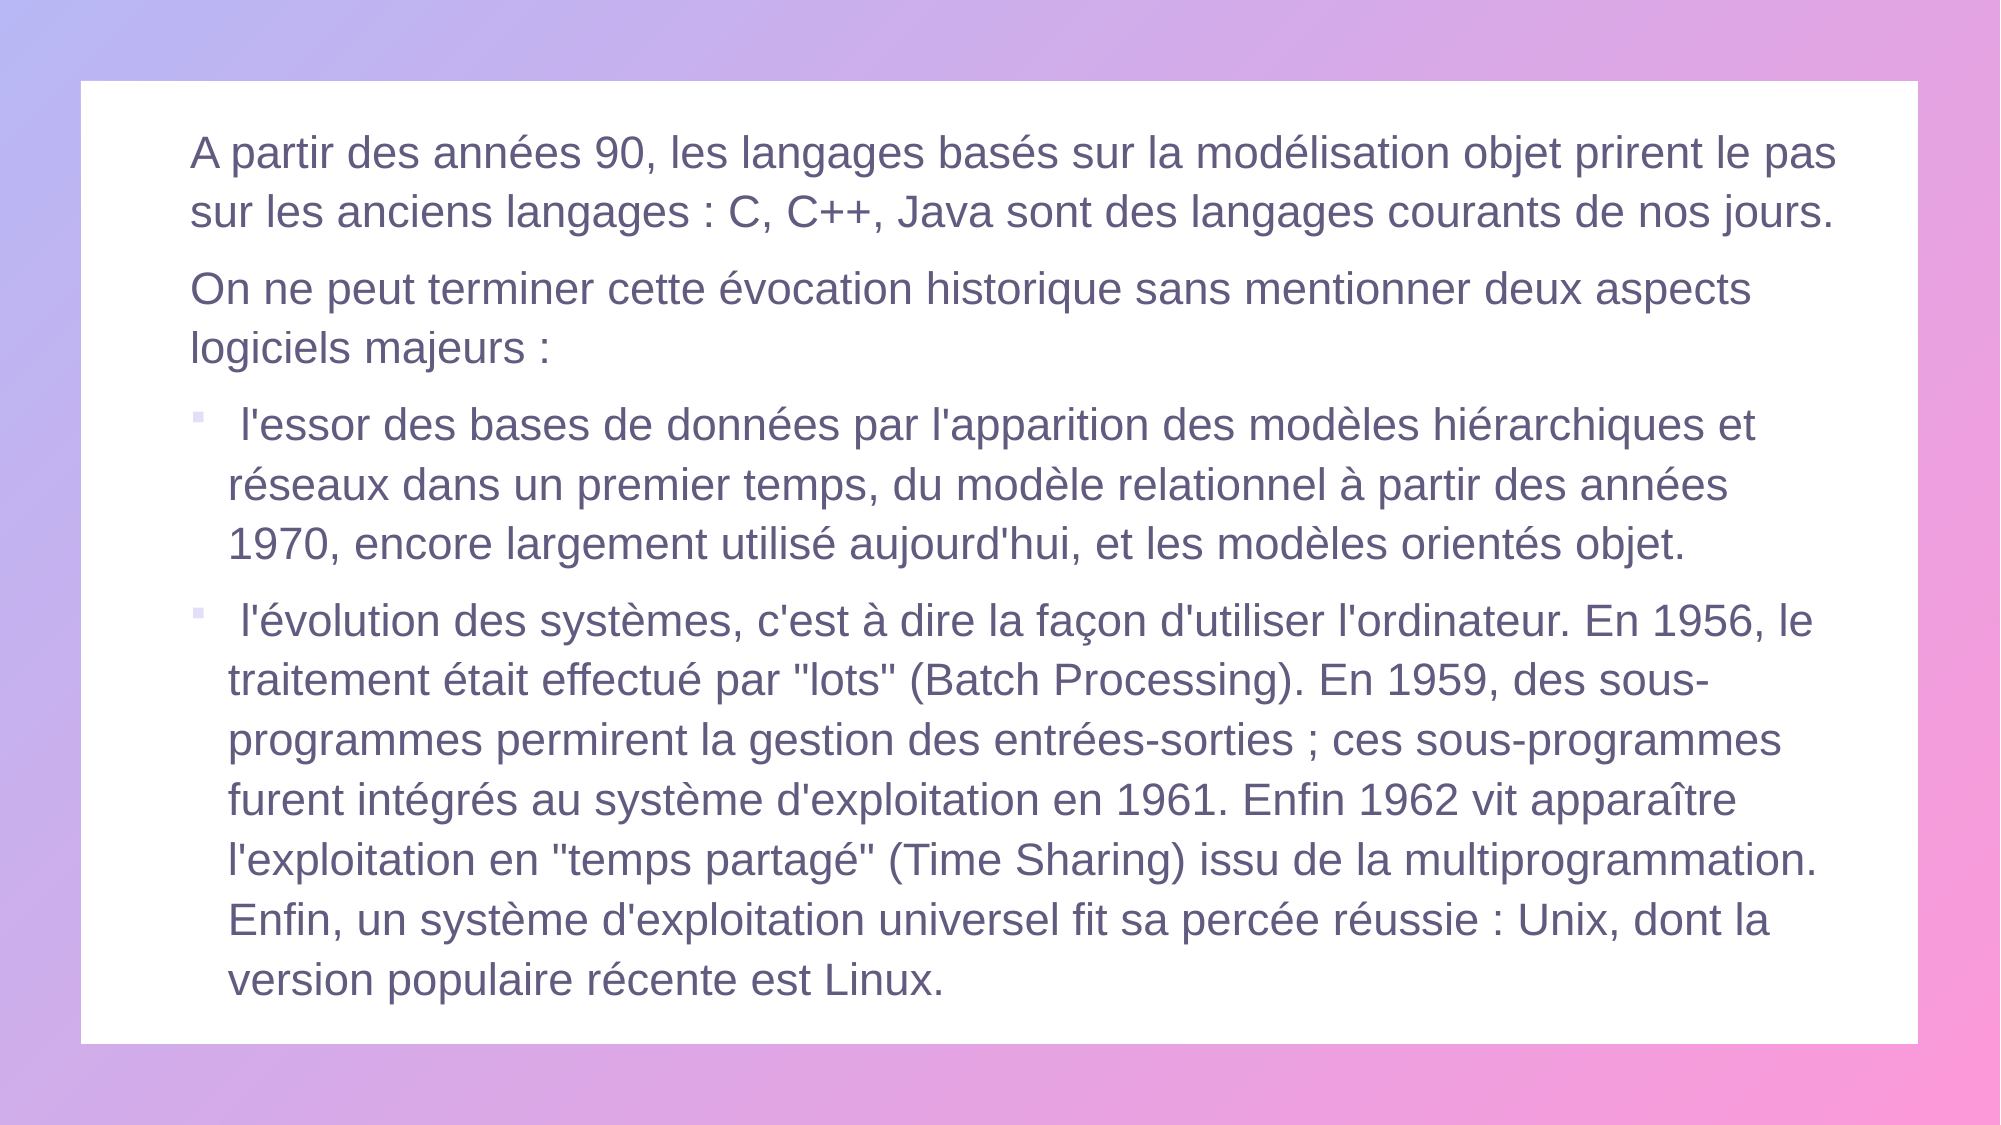

A partir des années 90, les langages basés sur la modélisation objet prirent le pas sur les anciens langages : C, C++, Java sont des langages courants de nos jours.
On ne peut terminer cette évocation historique sans mentionner deux aspects logiciels majeurs :
 l'essor des bases de données par l'apparition des modèles hiérarchiques et réseaux dans un premier temps, du modèle relationnel à partir des années 1970, encore largement utilisé aujourd'hui, et les modèles orientés objet.
 l'évolution des systèmes, c'est à dire la façon d'utiliser l'ordinateur. En 1956, le traitement était effectué par "lots" (Batch Processing). En 1959, des sous-programmes permirent la gestion des entrées-sorties ; ces sous-programmes furent intégrés au système d'exploitation en 1961. Enfin 1962 vit apparaître l'exploitation en "temps partagé" (Time Sharing) issu de la multiprogrammation. Enfin, un système d'exploitation universel fit sa percée réussie : Unix, dont la version populaire récente est Linux.